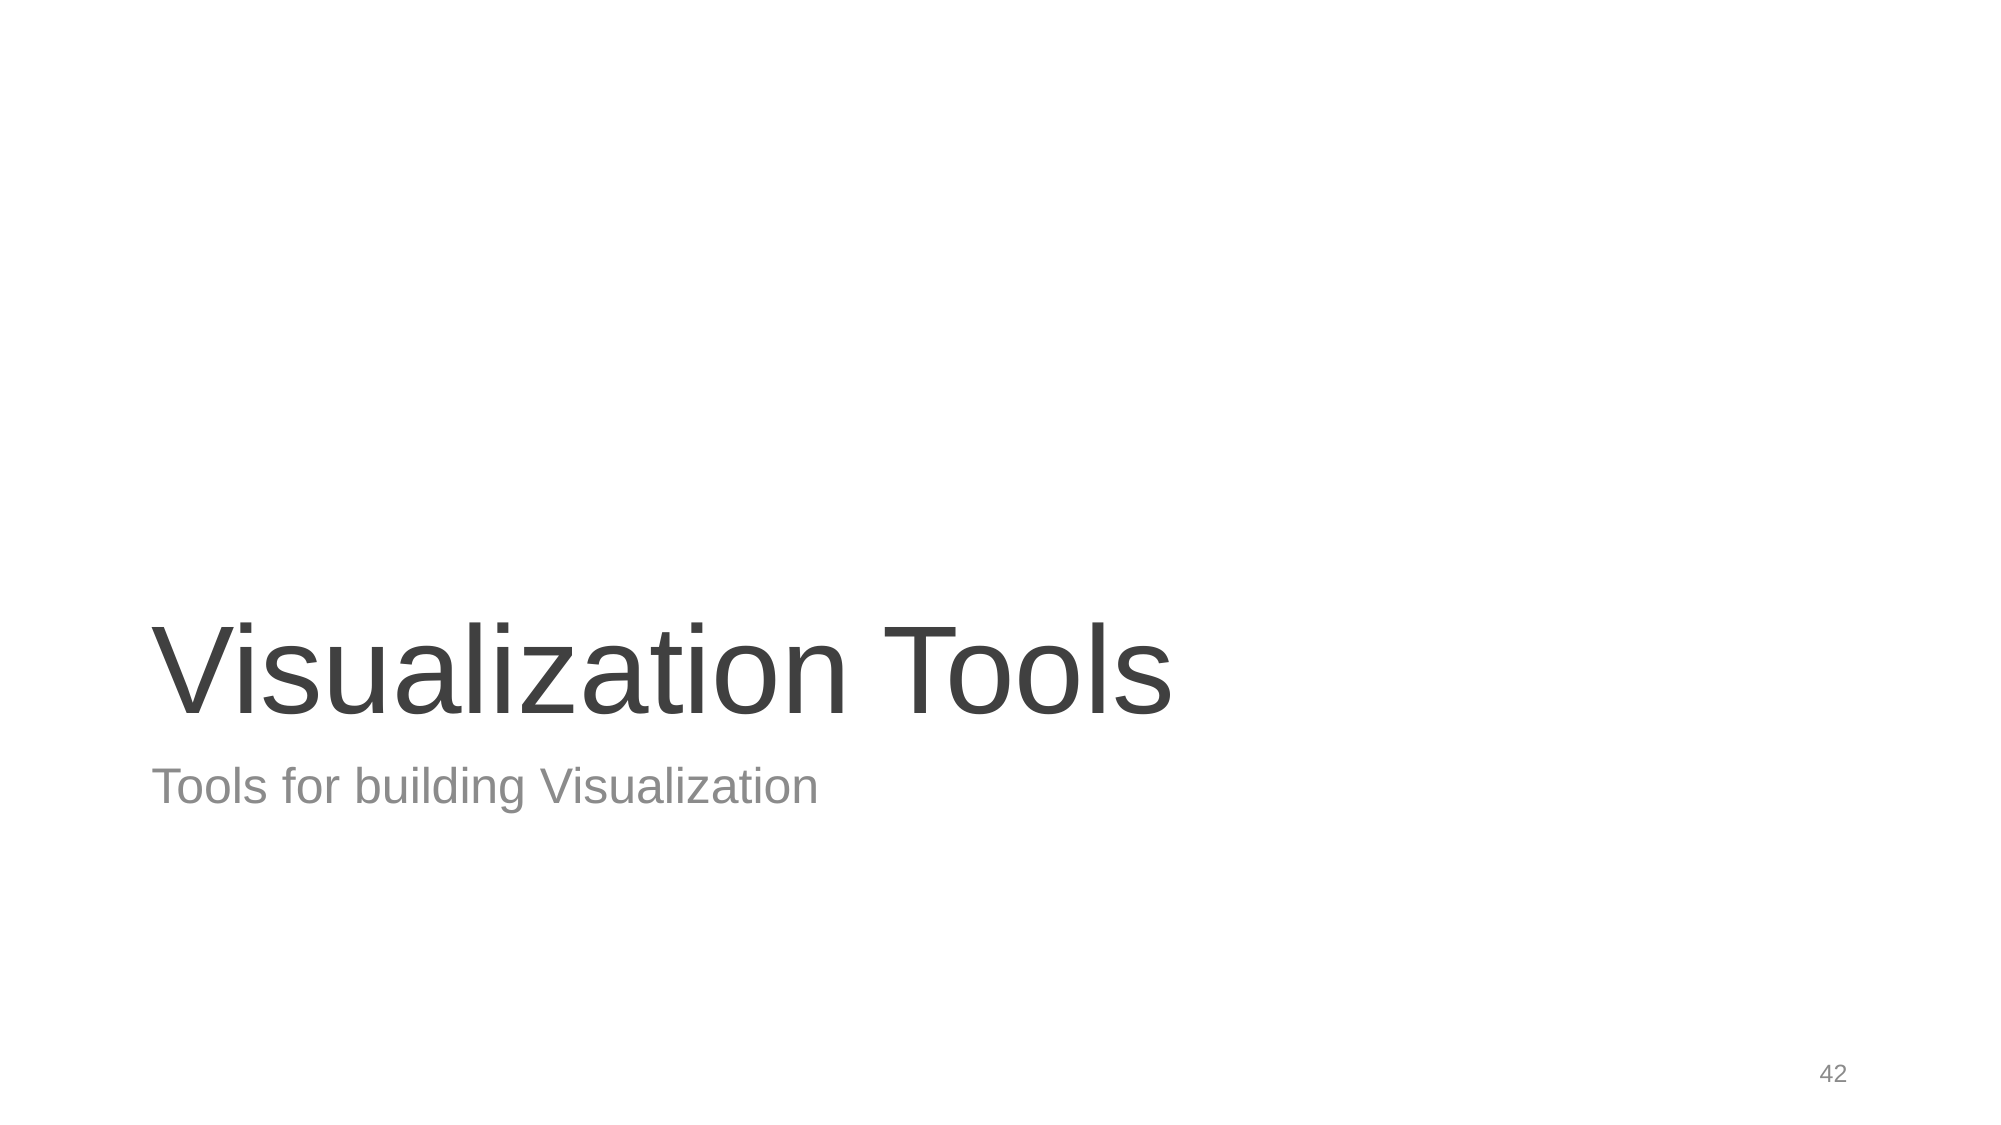

# Visualization Tools
Tools for building Visualization

42